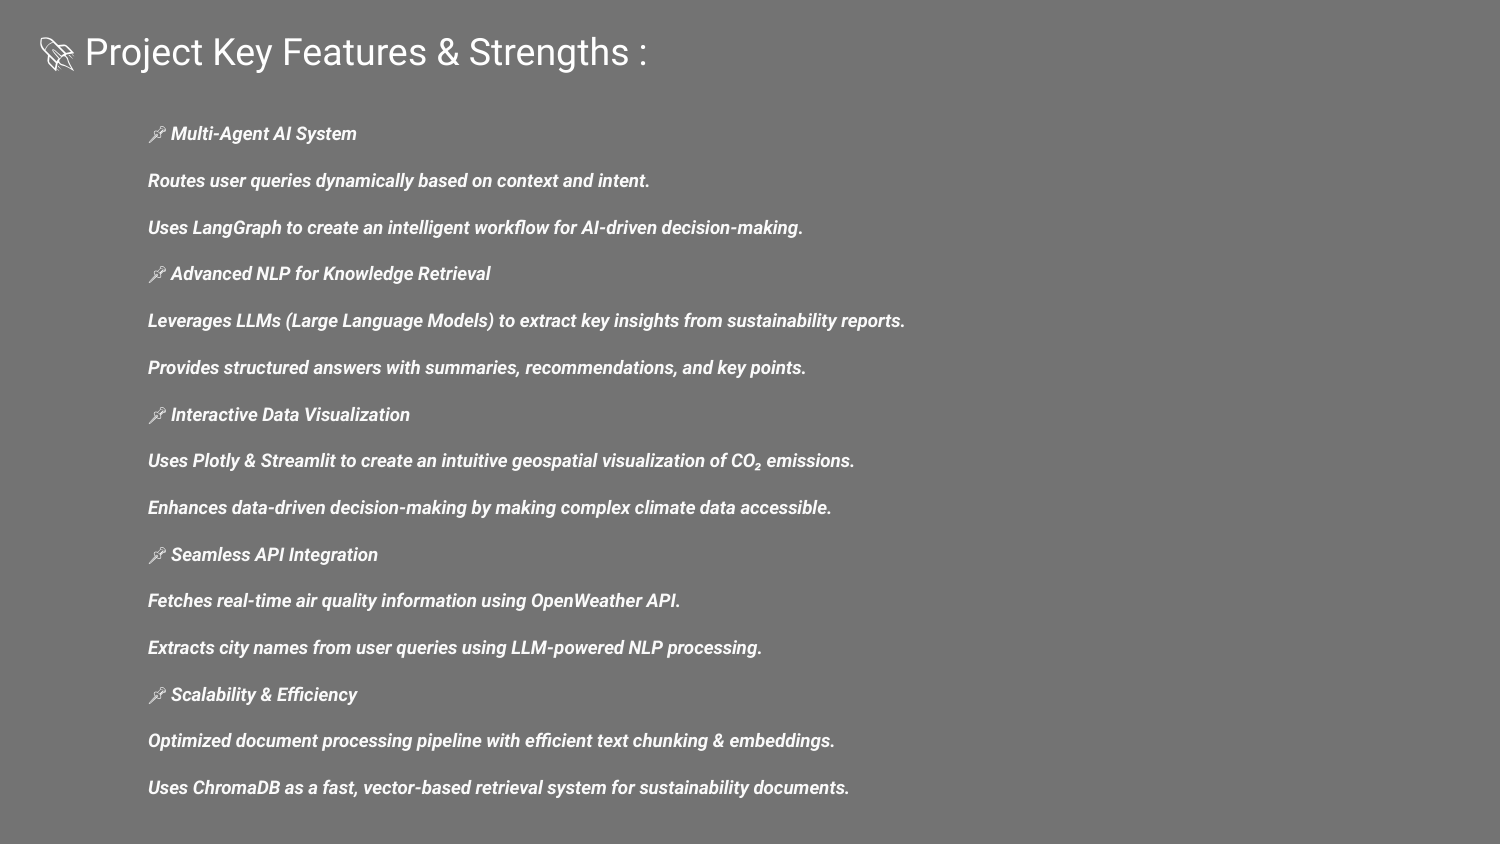

# 🚀 Project Key Features & Strengths :

📌 Multi-Agent AI System
Routes user queries dynamically based on context and intent.
Uses LangGraph to create an intelligent workflow for AI-driven decision-making.
📌 Advanced NLP for Knowledge Retrieval
Leverages LLMs (Large Language Models) to extract key insights from sustainability reports.
Provides structured answers with summaries, recommendations, and key points.
📌 Interactive Data Visualization
Uses Plotly & Streamlit to create an intuitive geospatial visualization of CO₂ emissions.
Enhances data-driven decision-making by making complex climate data accessible.
📌 Seamless API Integration
Fetches real-time air quality information using OpenWeather API.
Extracts city names from user queries using LLM-powered NLP processing.
📌 Scalability & Efficiency
Optimized document processing pipeline with efficient text chunking & embeddings.
Uses ChromaDB as a fast, vector-based retrieval system for sustainability documents.